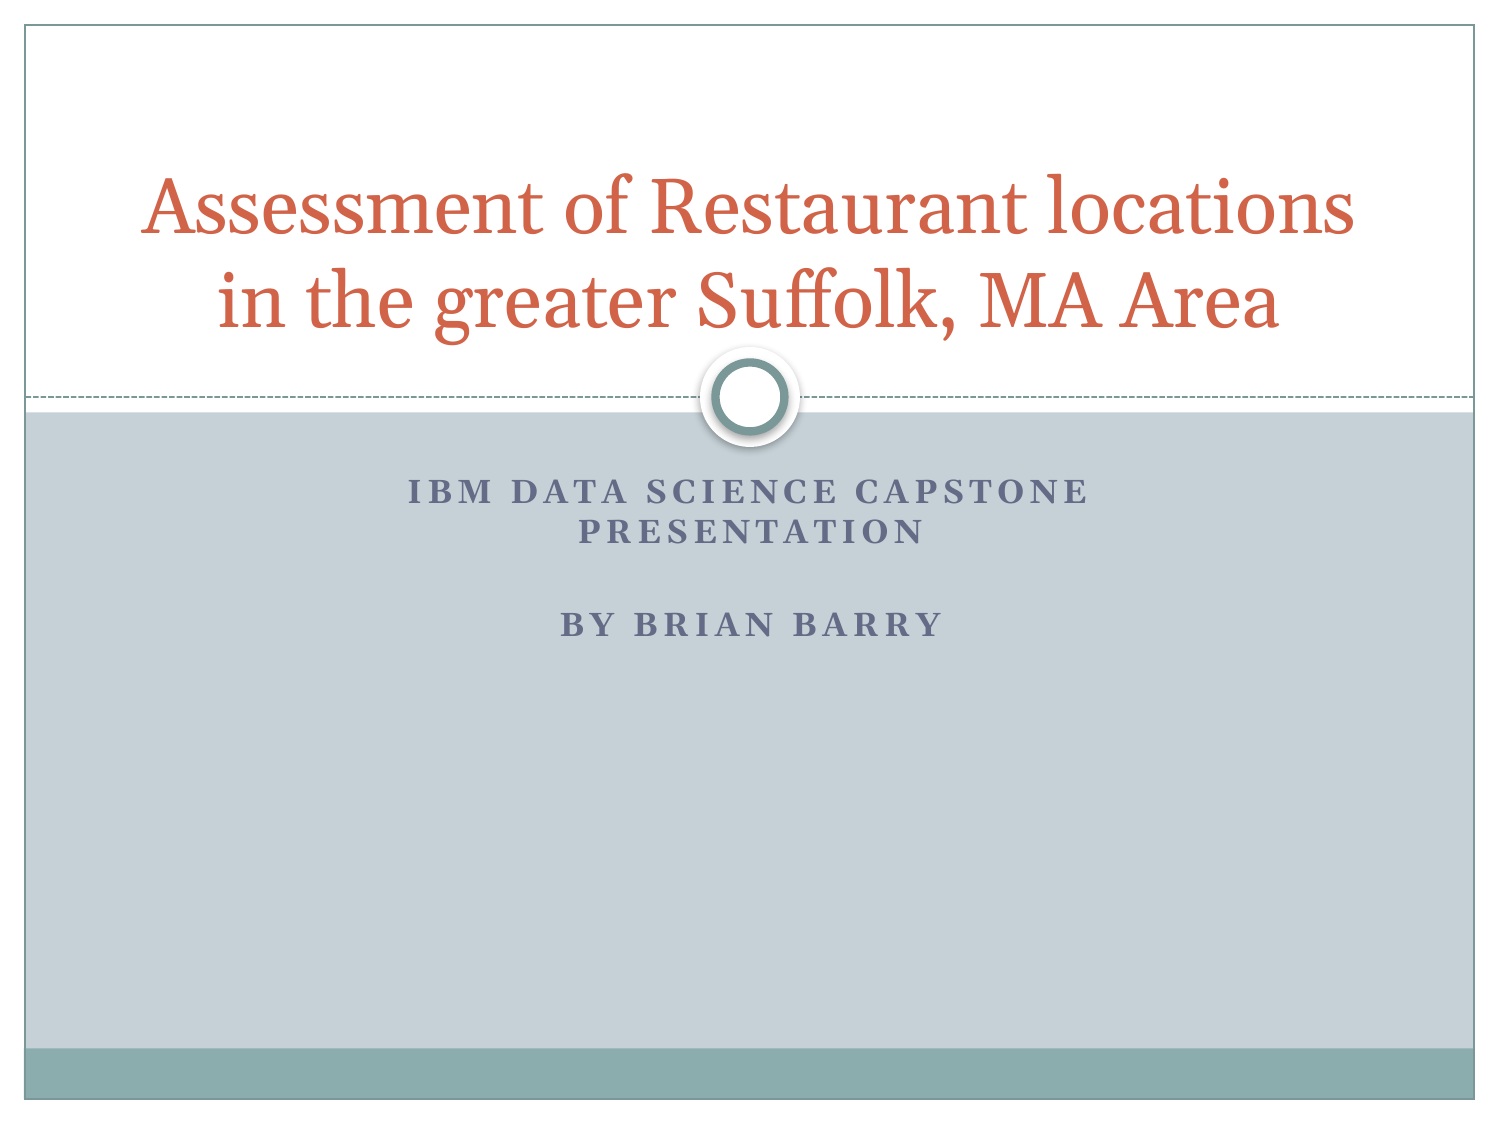

# Assessment of Restaurant locations in the greater Suffolk, MA Area
IBM Data Science capstone presentation

By Brian Barry